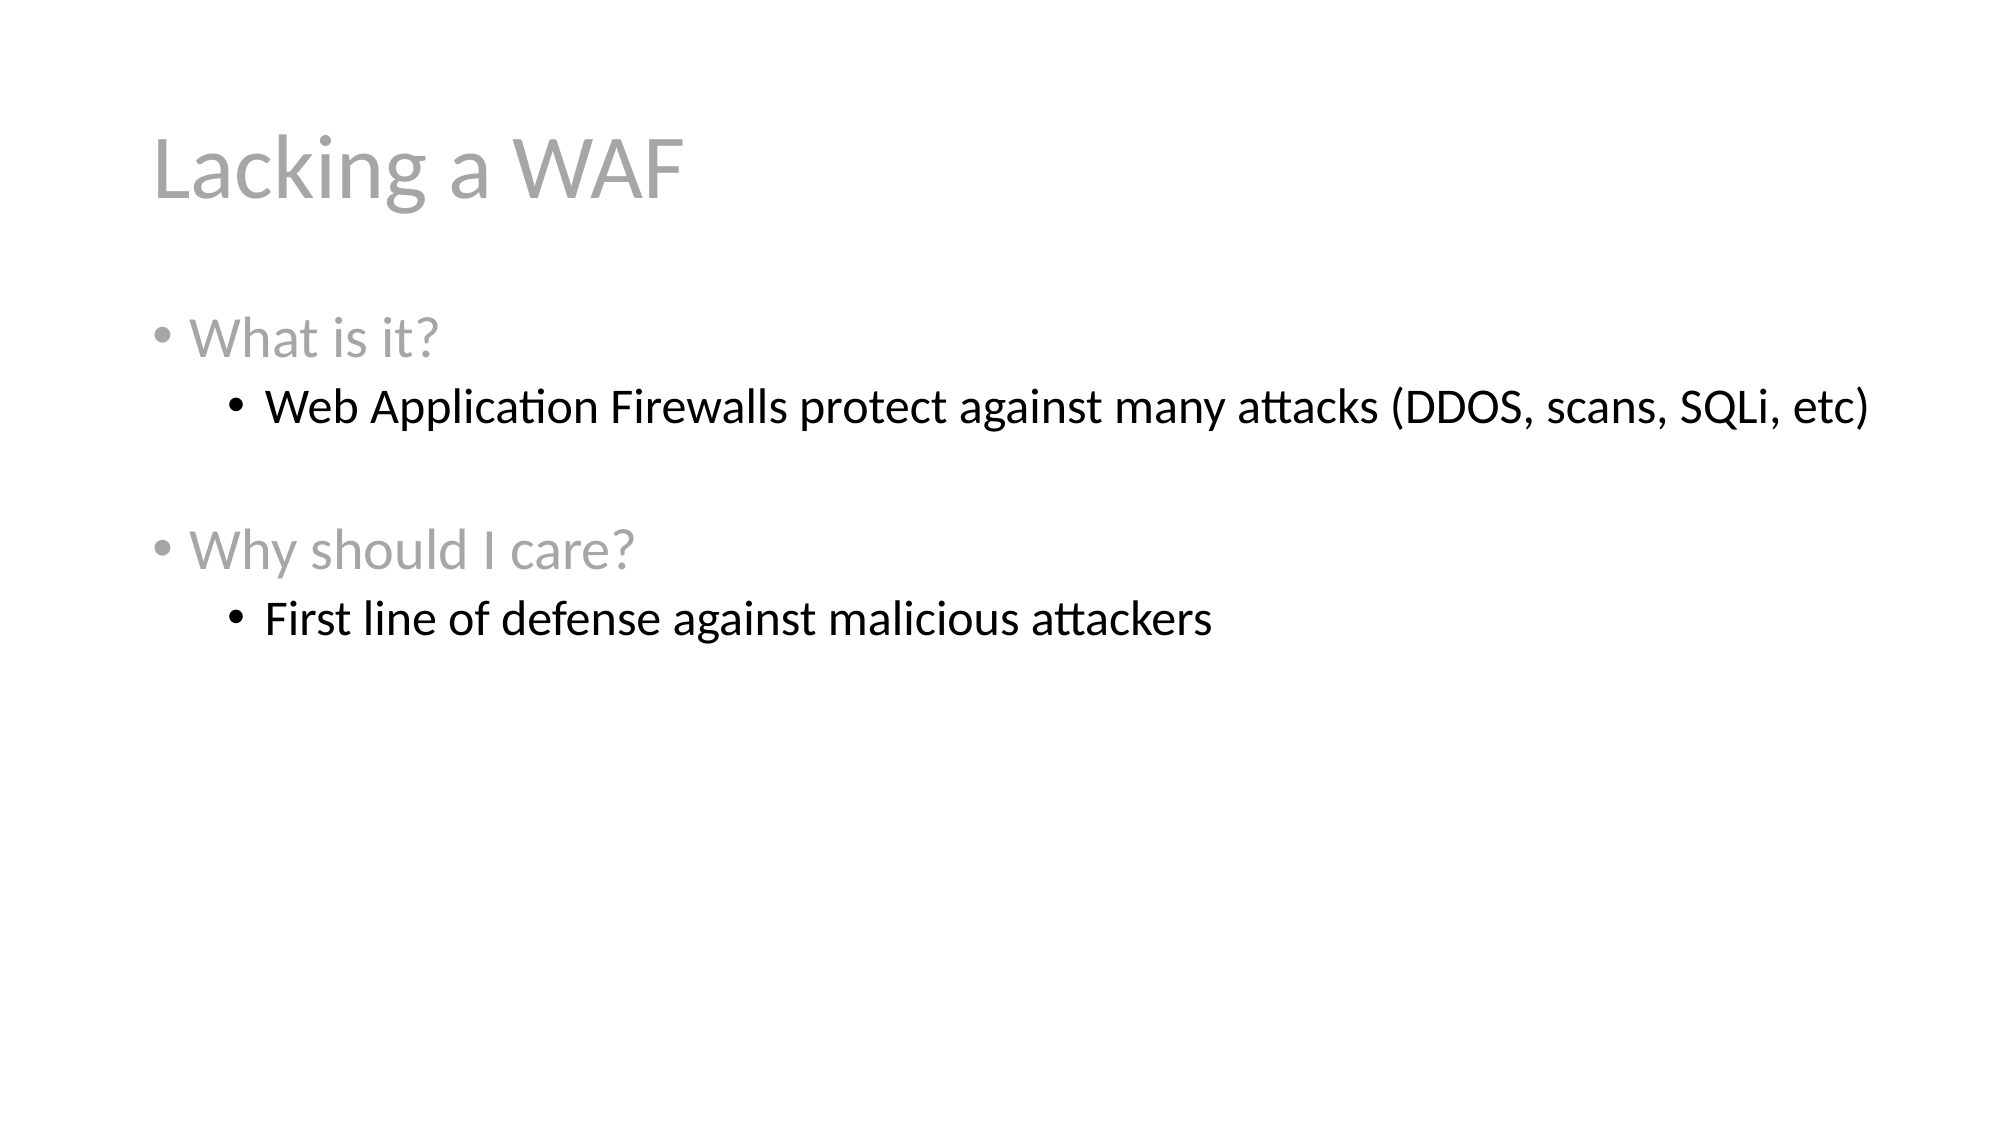

# Lacking a WAF
What is it?
Web Application Firewalls protect against many attacks (DDOS, scans, SQLi, etc)

Why should I care?
First line of defense against malicious attackers